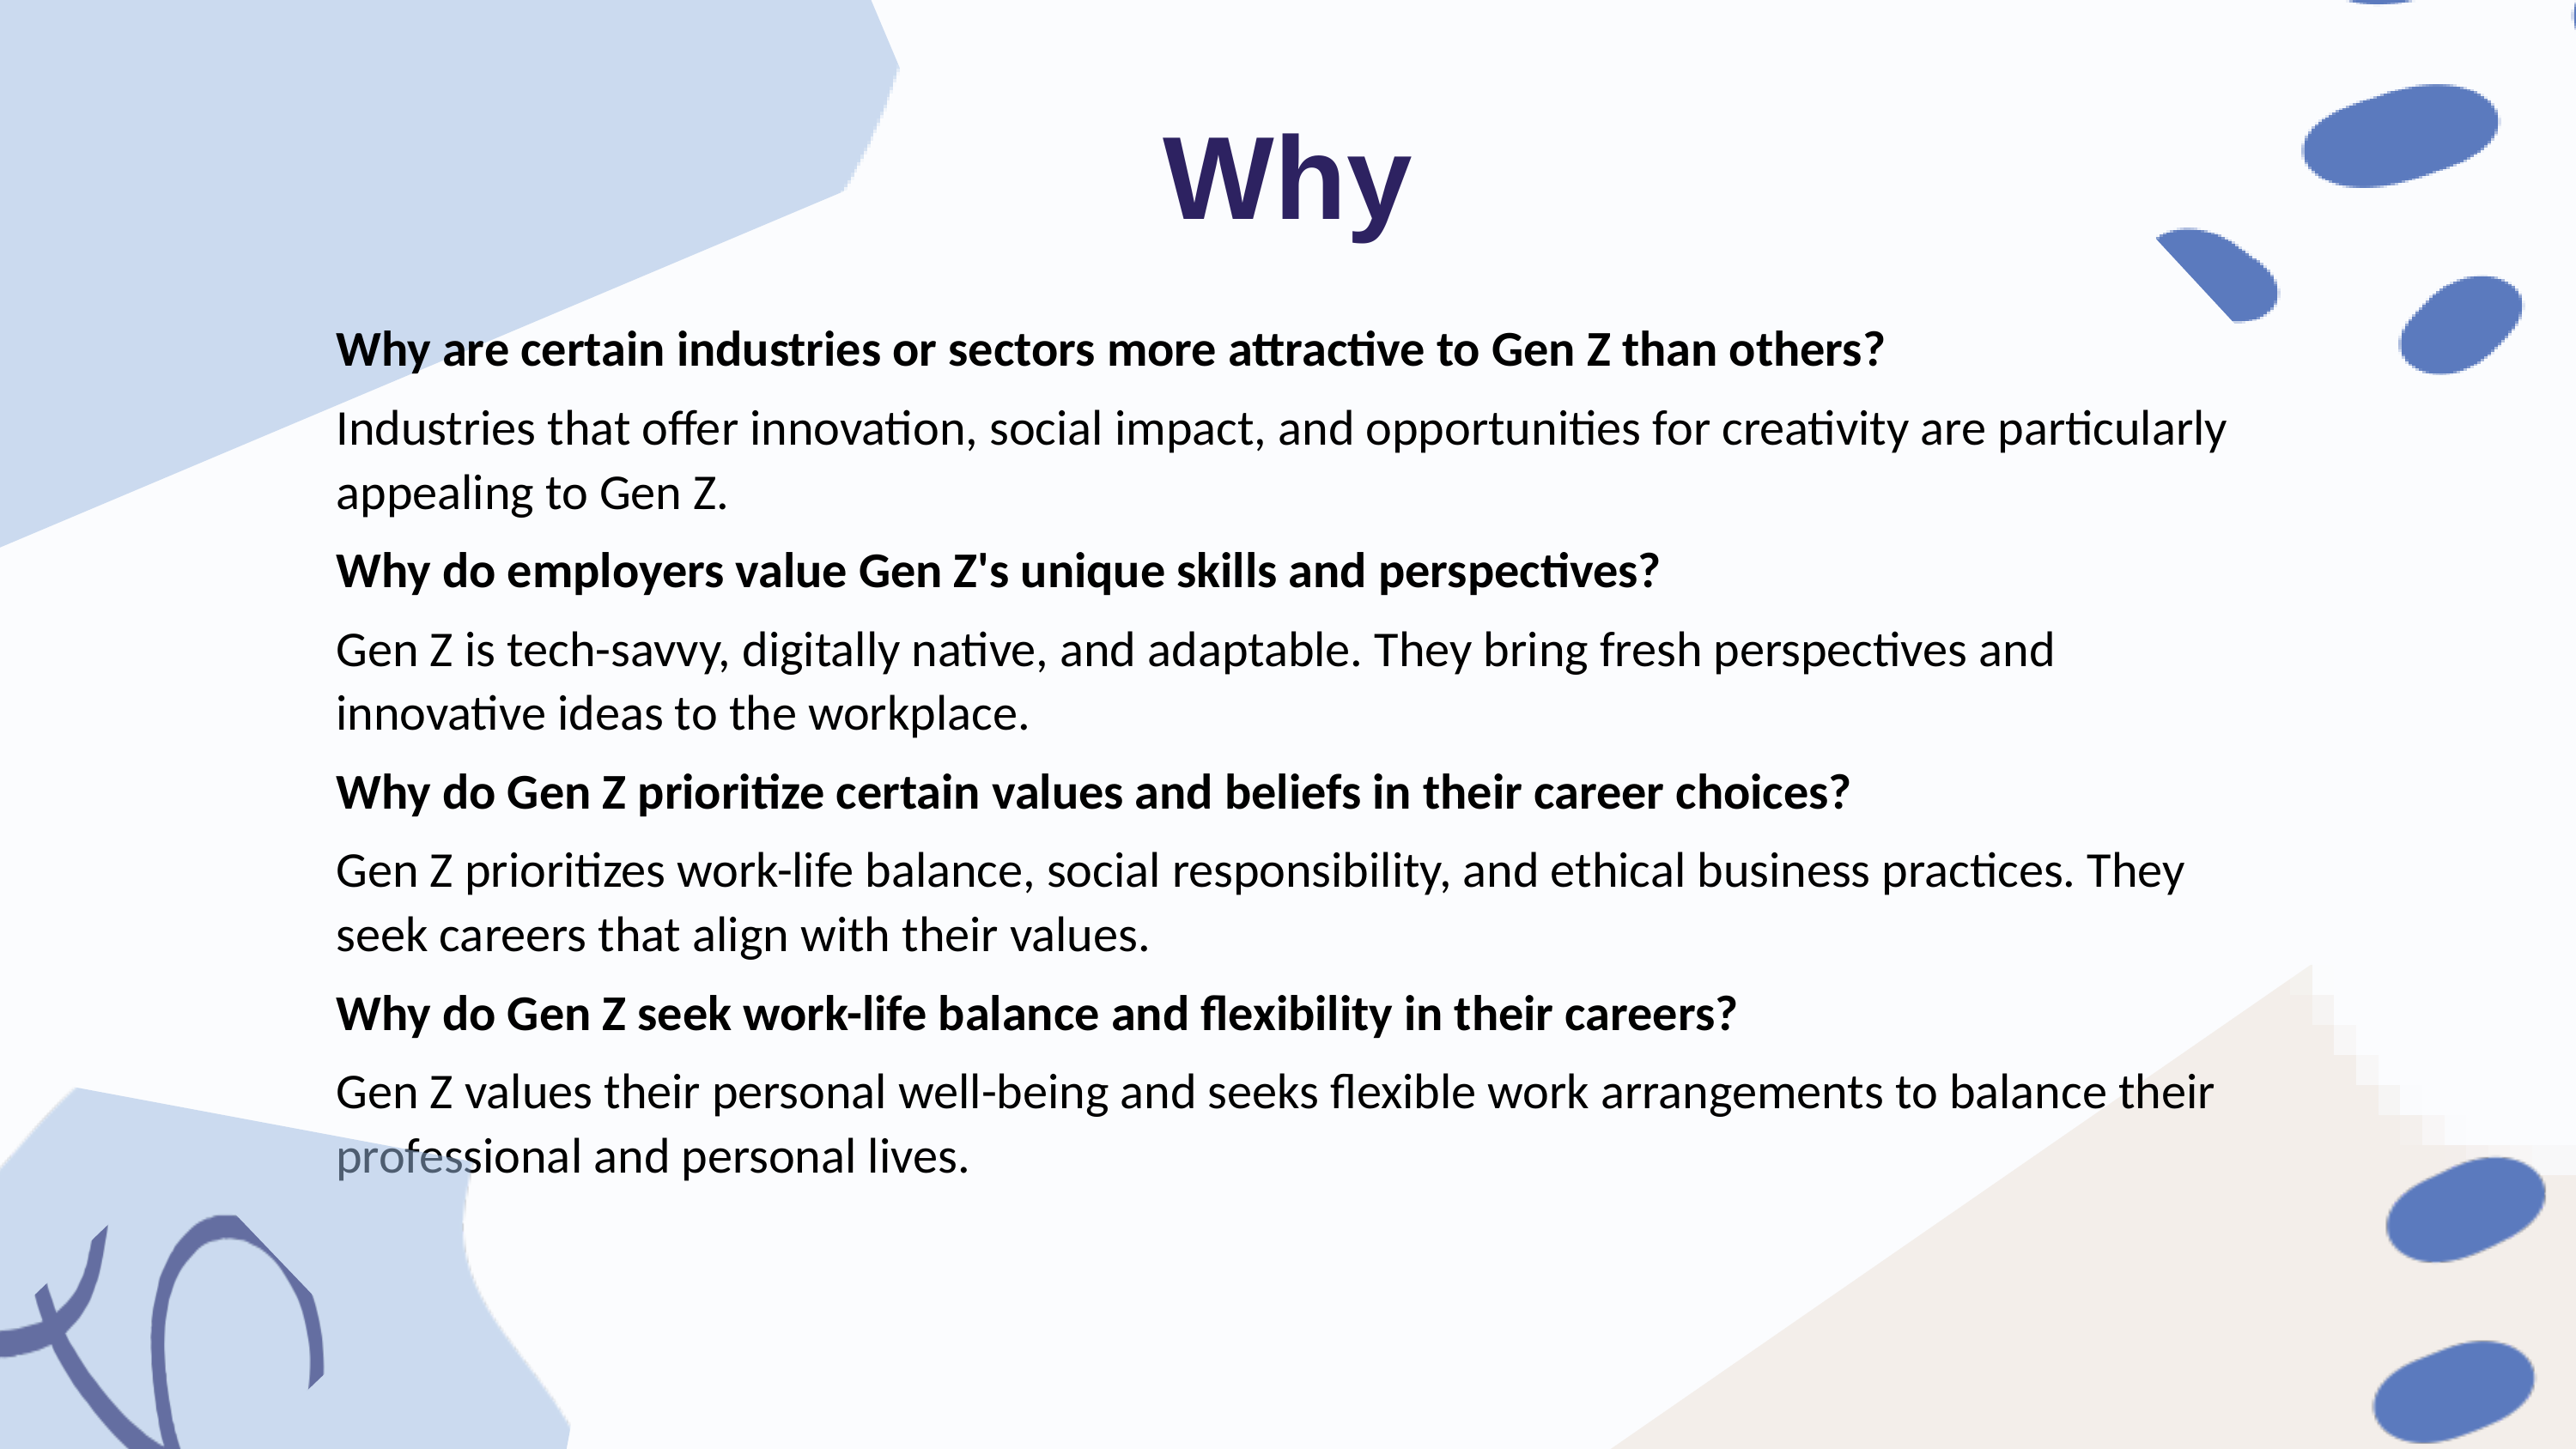

Why
Why are certain industries or sectors more attractive to Gen Z than others?
Industries that offer innovation, social impact, and opportunities for creativity are particularly appealing to Gen Z.
Why do employers value Gen Z's unique skills and perspectives?
Gen Z is tech-savvy, digitally native, and adaptable. They bring fresh perspectives and innovative ideas to the workplace.
Why do Gen Z prioritize certain values and beliefs in their career choices?
Gen Z prioritizes work-life balance, social responsibility, and ethical business practices. They seek careers that align with their values.
Why do Gen Z seek work-life balance and flexibility in their careers?
Gen Z values their personal well-being and seeks flexible work arrangements to balance their professional and personal lives.